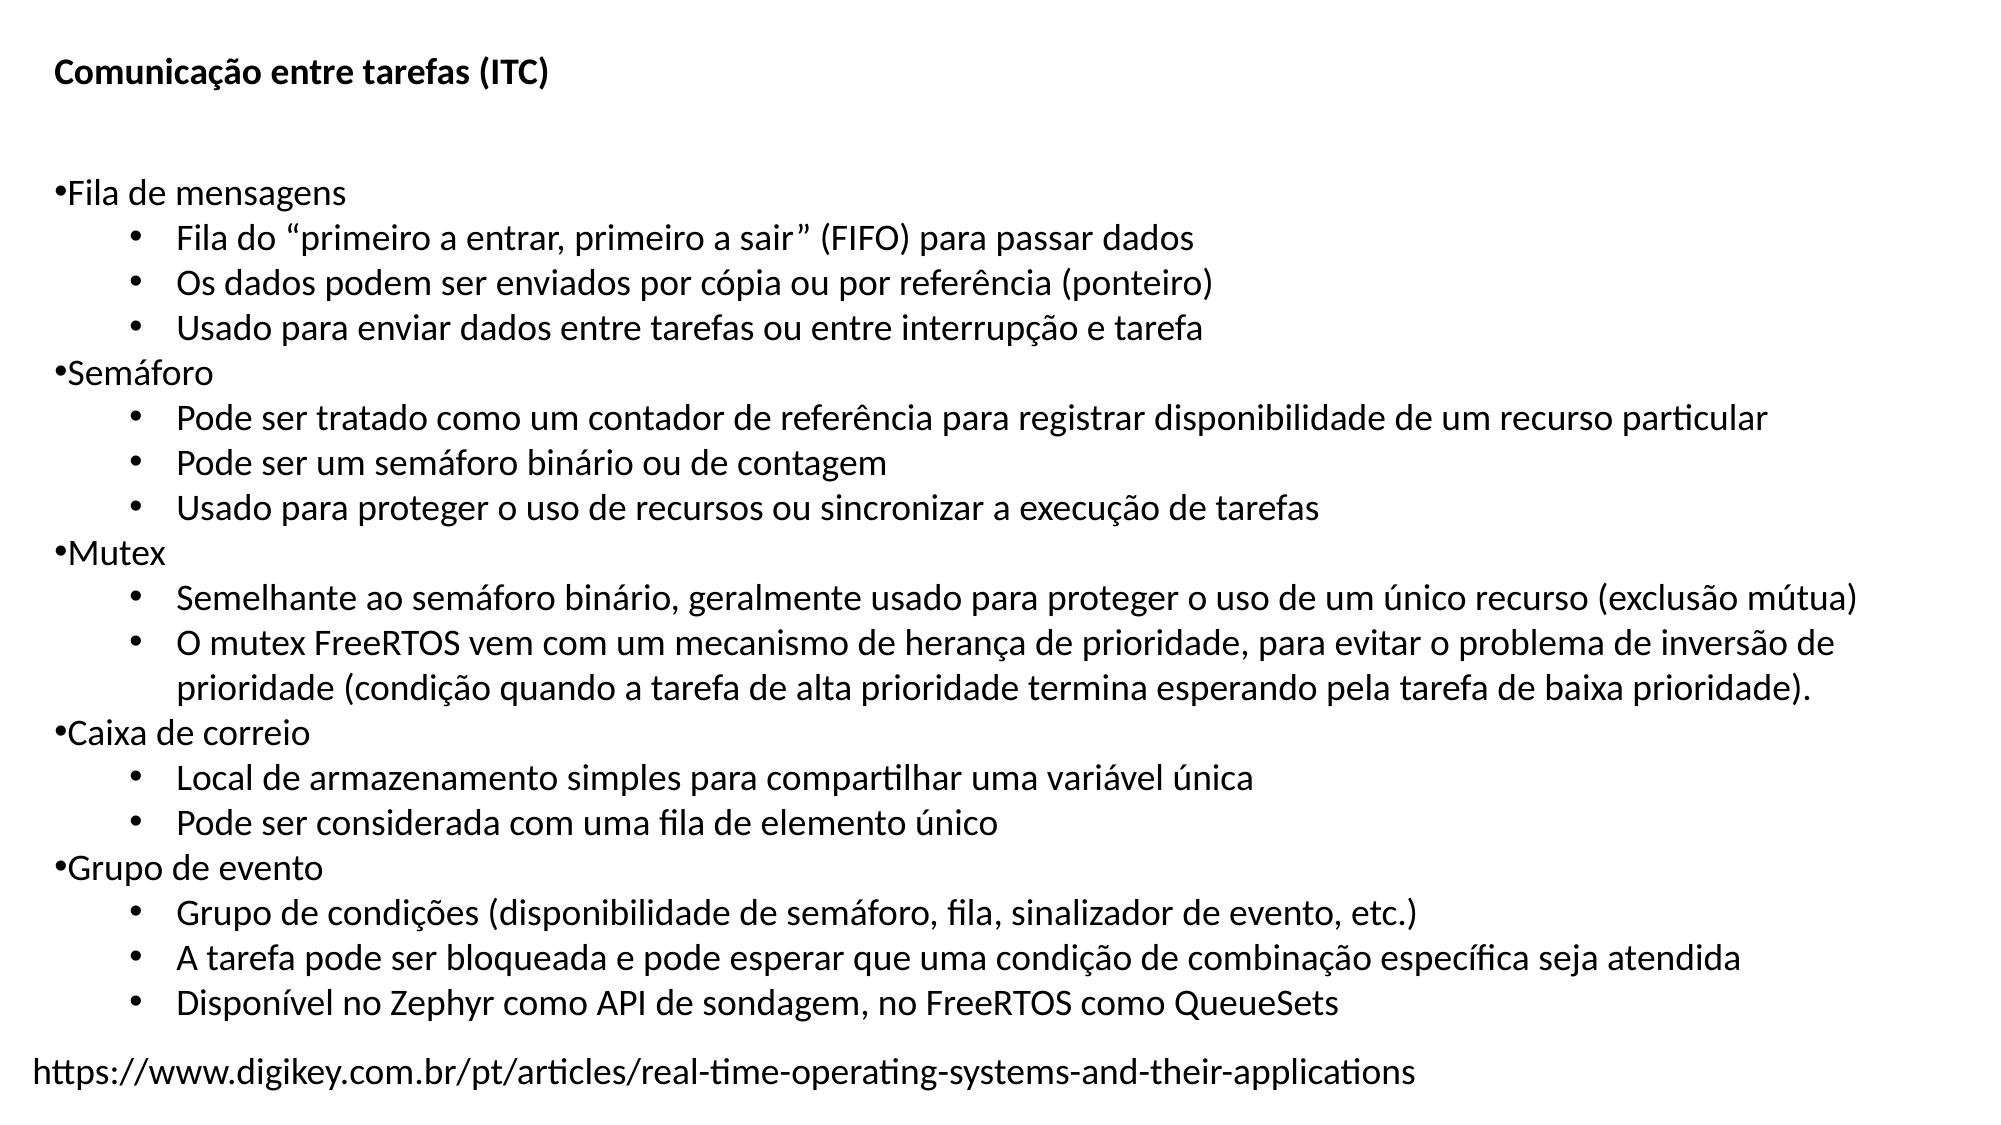

Comunicação entre tarefas (ITC)
Fila de mensagens
Fila do “primeiro a entrar, primeiro a sair” (FIFO) para passar dados
Os dados podem ser enviados por cópia ou por referência (ponteiro)
Usado para enviar dados entre tarefas ou entre interrupção e tarefa
Semáforo
Pode ser tratado como um contador de referência para registrar disponibilidade de um recurso particular
Pode ser um semáforo binário ou de contagem
Usado para proteger o uso de recursos ou sincronizar a execução de tarefas
Mutex
Semelhante ao semáforo binário, geralmente usado para proteger o uso de um único recurso (exclusão mútua)
O mutex FreeRTOS vem com um mecanismo de herança de prioridade, para evitar o problema de inversão de prioridade (condição quando a tarefa de alta prioridade termina esperando pela tarefa de baixa prioridade).
Caixa de correio
Local de armazenamento simples para compartilhar uma variável única
Pode ser considerada com uma fila de elemento único
Grupo de evento
Grupo de condições (disponibilidade de semáforo, fila, sinalizador de evento, etc.)
A tarefa pode ser bloqueada e pode esperar que uma condição de combinação específica seja atendida
Disponível no Zephyr como API de sondagem, no FreeRTOS como QueueSets
https://www.digikey.com.br/pt/articles/real-time-operating-systems-and-their-applications